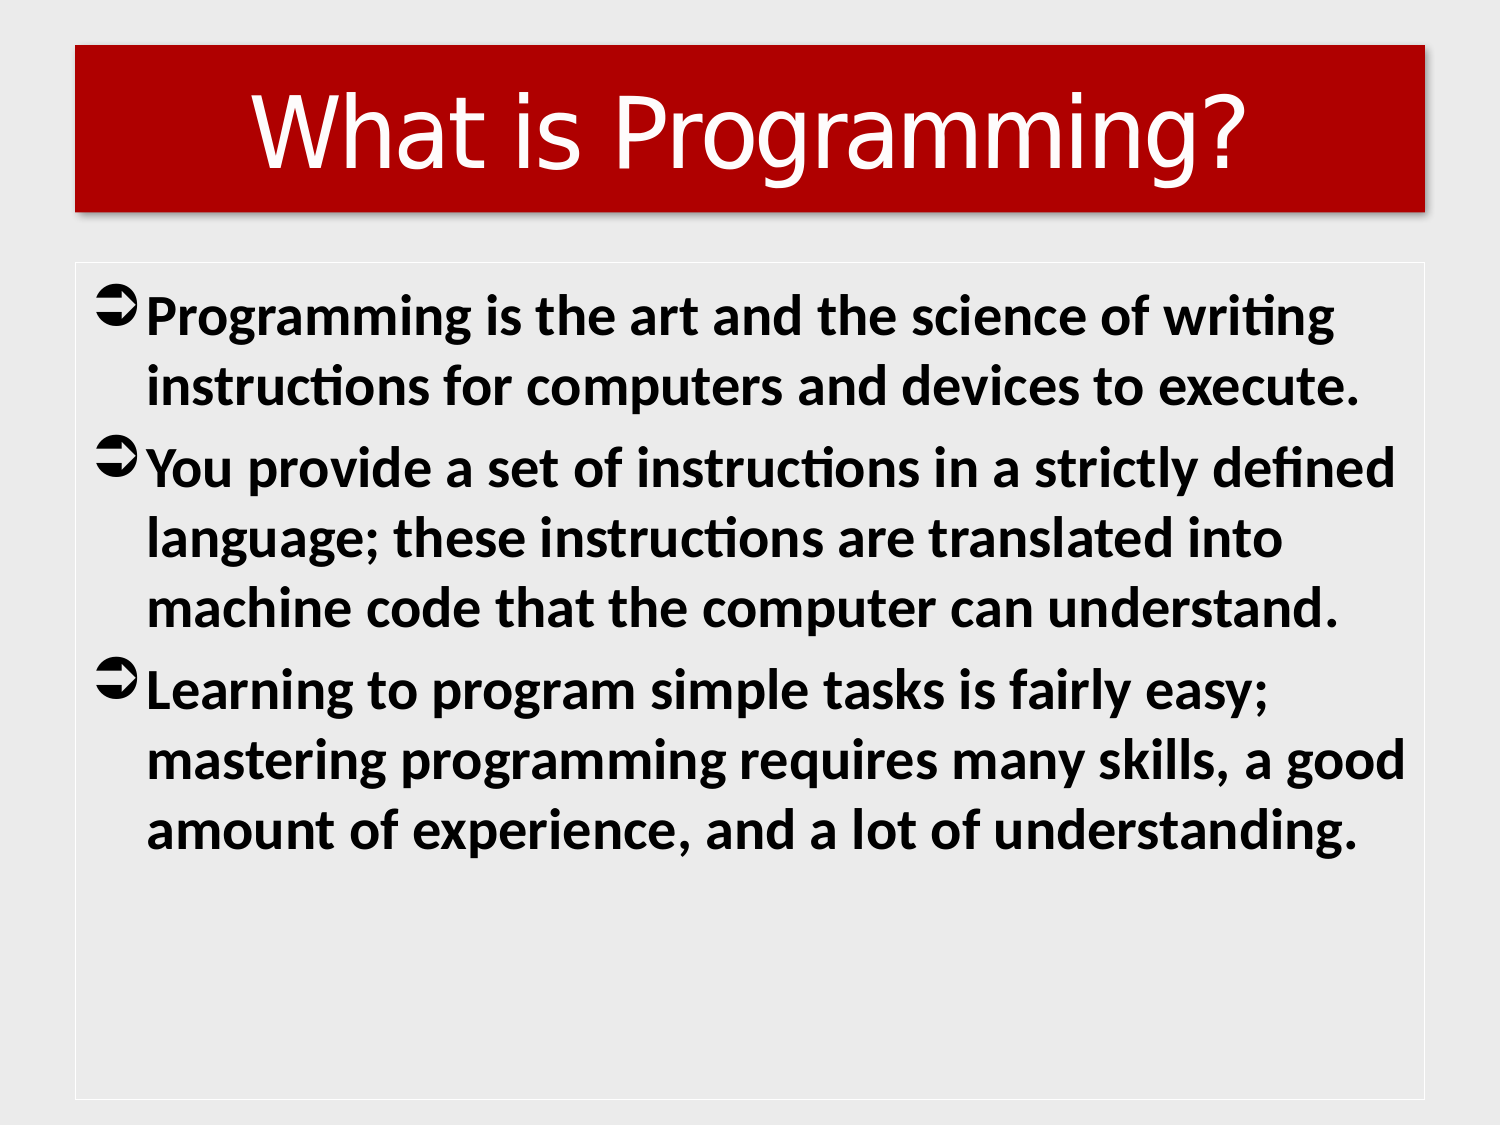

# What is Programming?
Programming is the art and the science of writing instructions for computers and devices to execute.
You provide a set of instructions in a strictly defined language; these instructions are translated into machine code that the computer can understand.
Learning to program simple tasks is fairly easy; mastering programming requires many skills, a good amount of experience, and a lot of understanding.